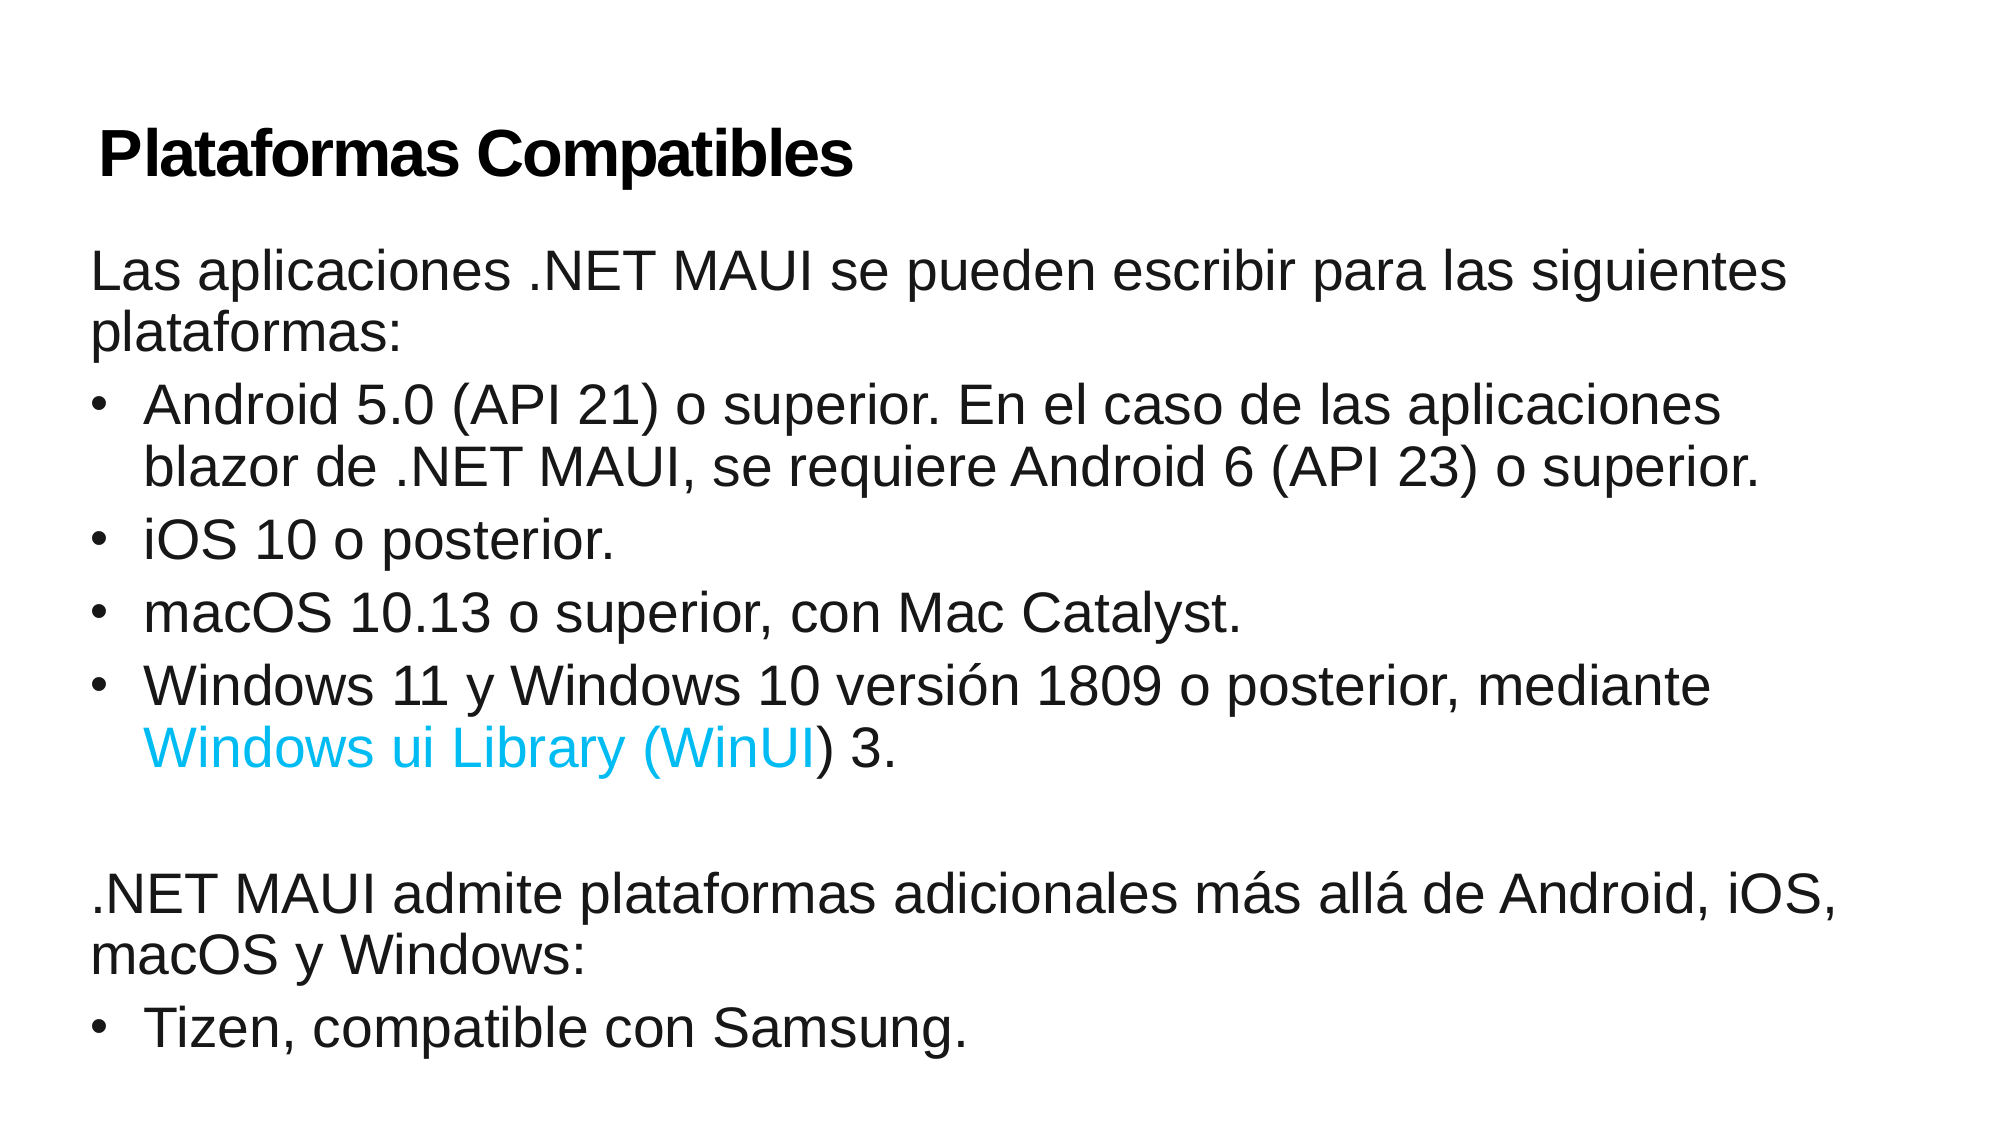

# Plataformas Compatibles
Las aplicaciones .NET MAUI se pueden escribir para las siguientes plataformas:
Android 5.0 (API 21) o superior. En el caso de las aplicaciones blazor de .NET MAUI, se requiere Android 6 (API 23) o superior.
iOS 10 o posterior.
macOS 10.13 o superior, con Mac Catalyst.
Windows 11 y Windows 10 versión 1809 o posterior, mediante Windows ui Library (WinUI) 3.

.NET MAUI admite plataformas adicionales más allá de Android, iOS, macOS y Windows:
Tizen, compatible con Samsung.